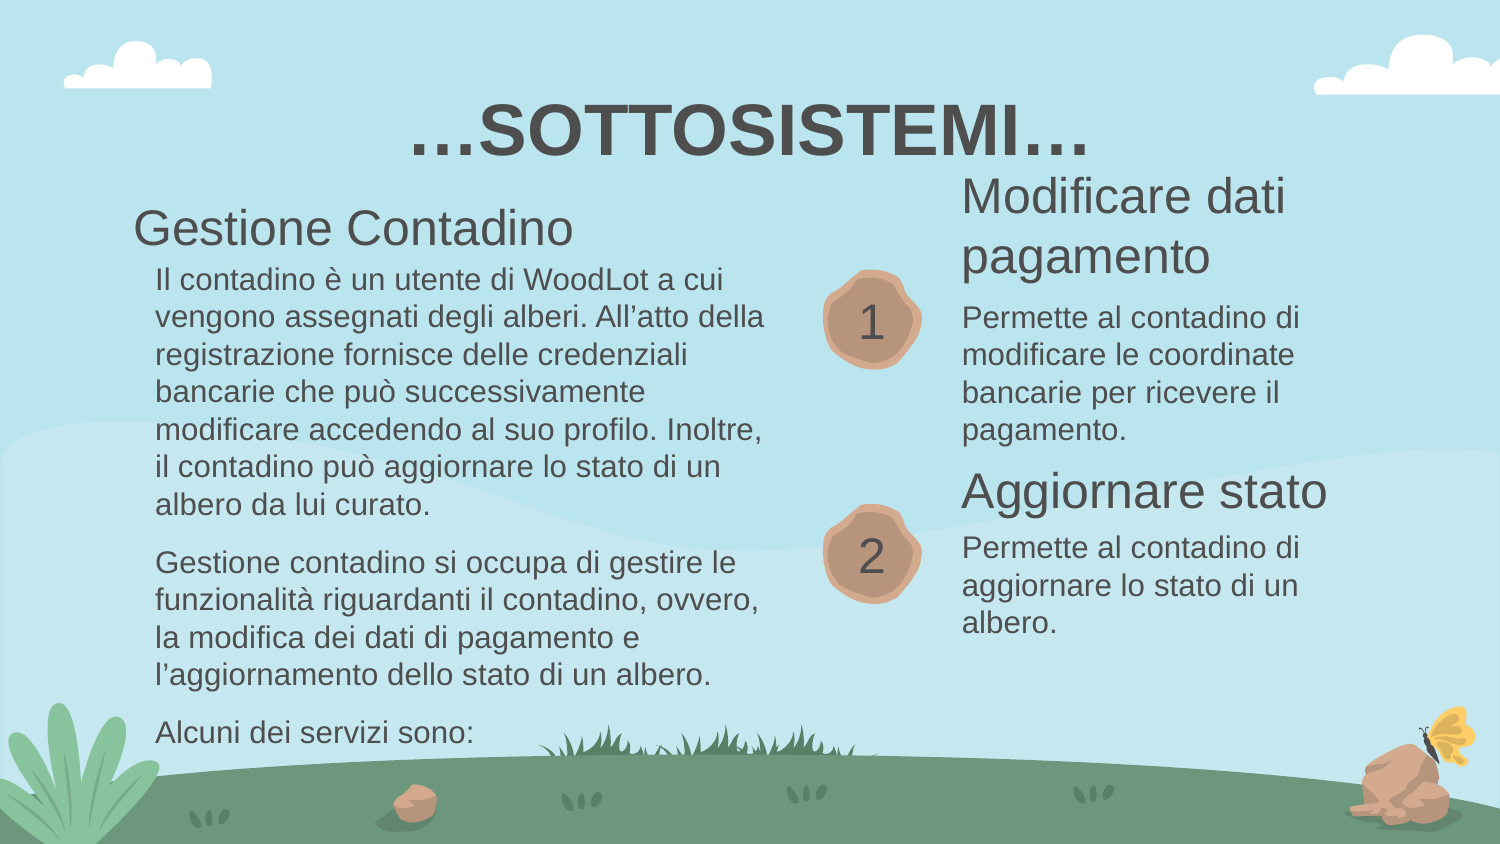

# …SOTTOSISTEMI…
Modificare dati pagamento
Gestione Contadino
Il contadino è un utente di WoodLot a cui vengono assegnati degli alberi. All’atto della registrazione fornisce delle credenziali bancarie che può successivamente modificare accedendo al suo profilo. Inoltre, il contadino può aggiornare lo stato di un albero da lui curato.
Gestione contadino si occupa di gestire le funzionalità riguardanti il contadino, ovvero, la modifica dei dati di pagamento e l’aggiornamento dello stato di un albero.
Alcuni dei servizi sono:

Permette al contadino di modificare le coordinate bancarie per ricevere il pagamento.
1
Aggiornare stato

Permette al contadino di aggiornare lo stato di un albero.
2